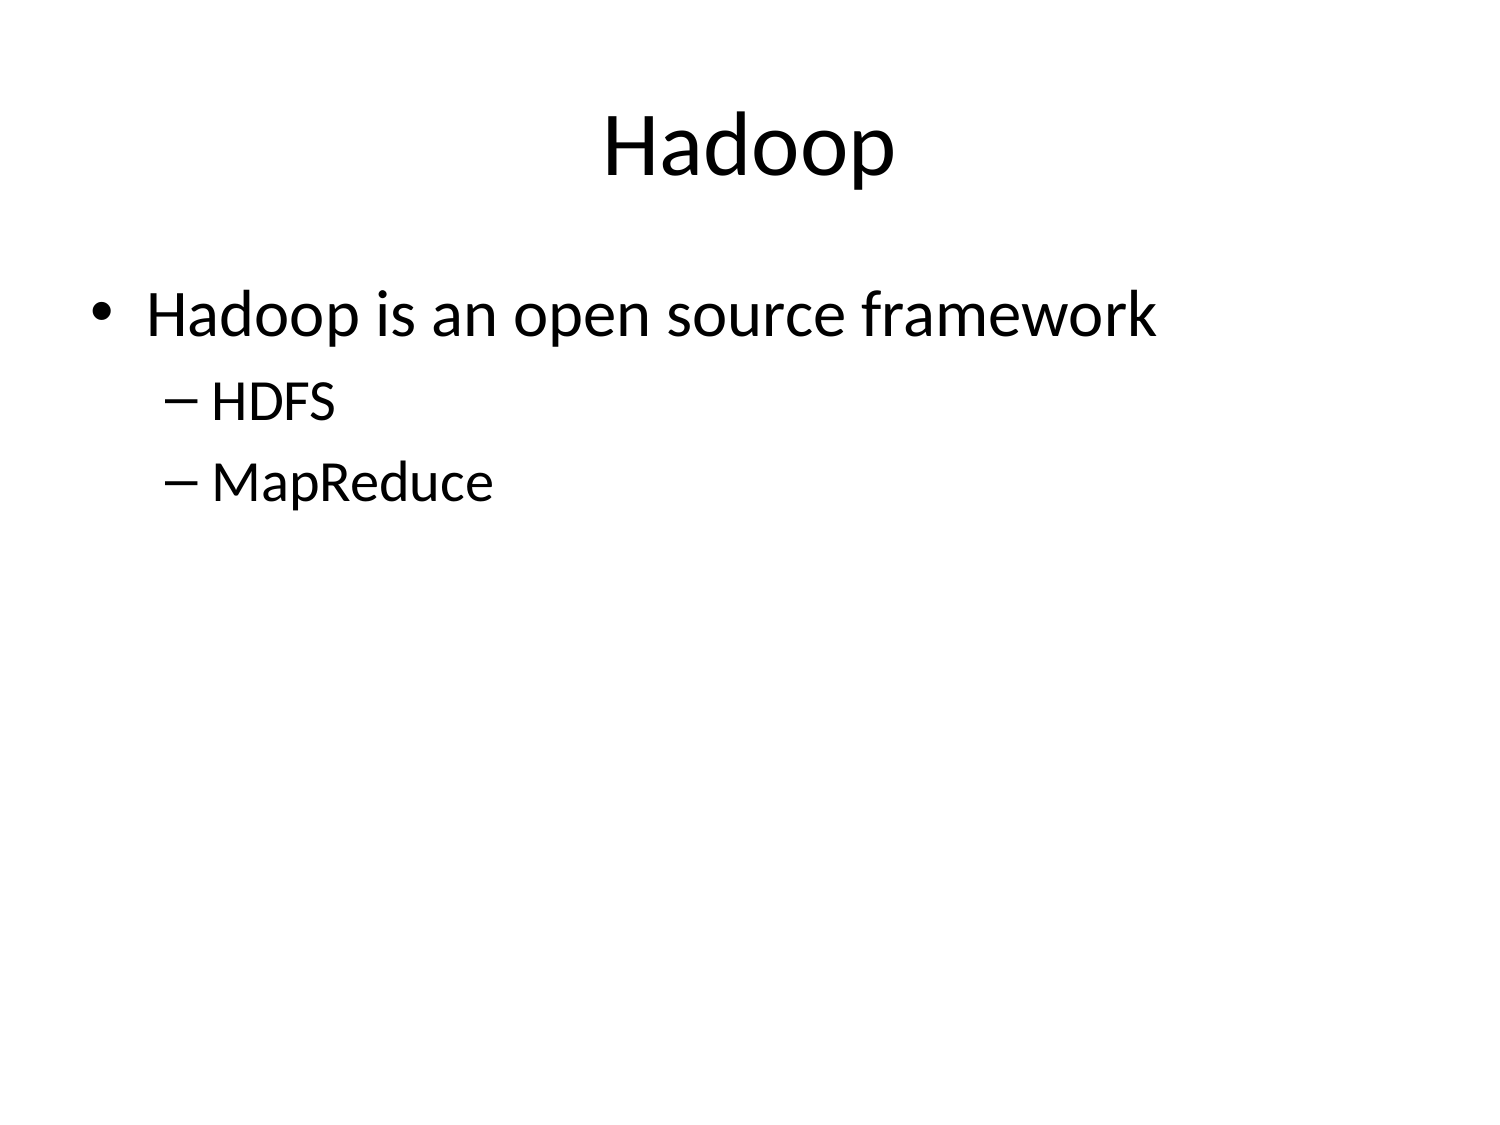

# Hadoop
Hadoop is an open source framework
HDFS
MapReduce